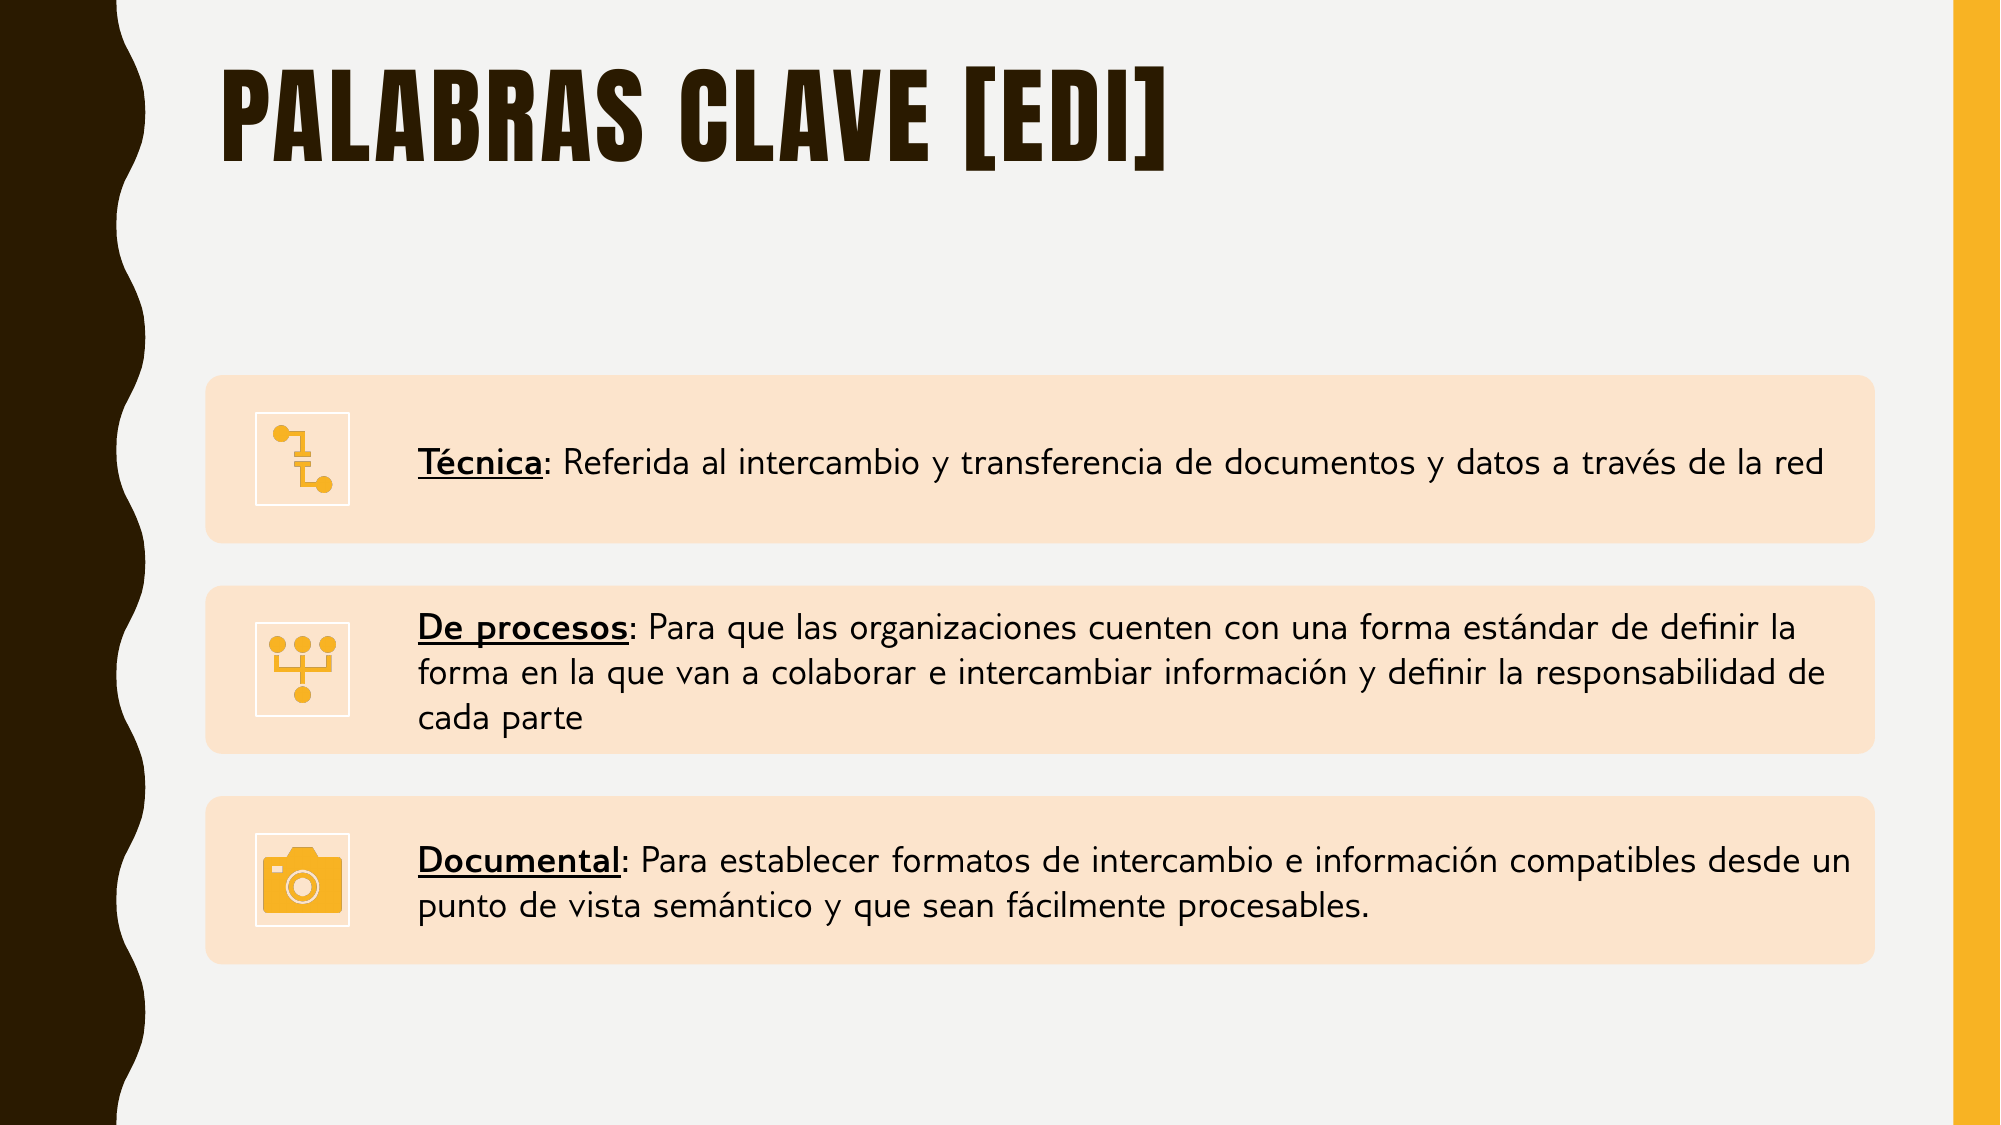

# PALABRAS CLAVE [EDI]
Técnica: Referida al intercambio y transferencia de documentos y datos a través de la red
De procesos: Para que las organizaciones cuenten con una forma estándar de definir la forma en la que van a colaborar e intercambiar información y definir la responsabilidad de cada parte
Documental: Para establecer formatos de intercambio e información compatibles desde un punto de vista semántico y que sean fácilmente procesables.